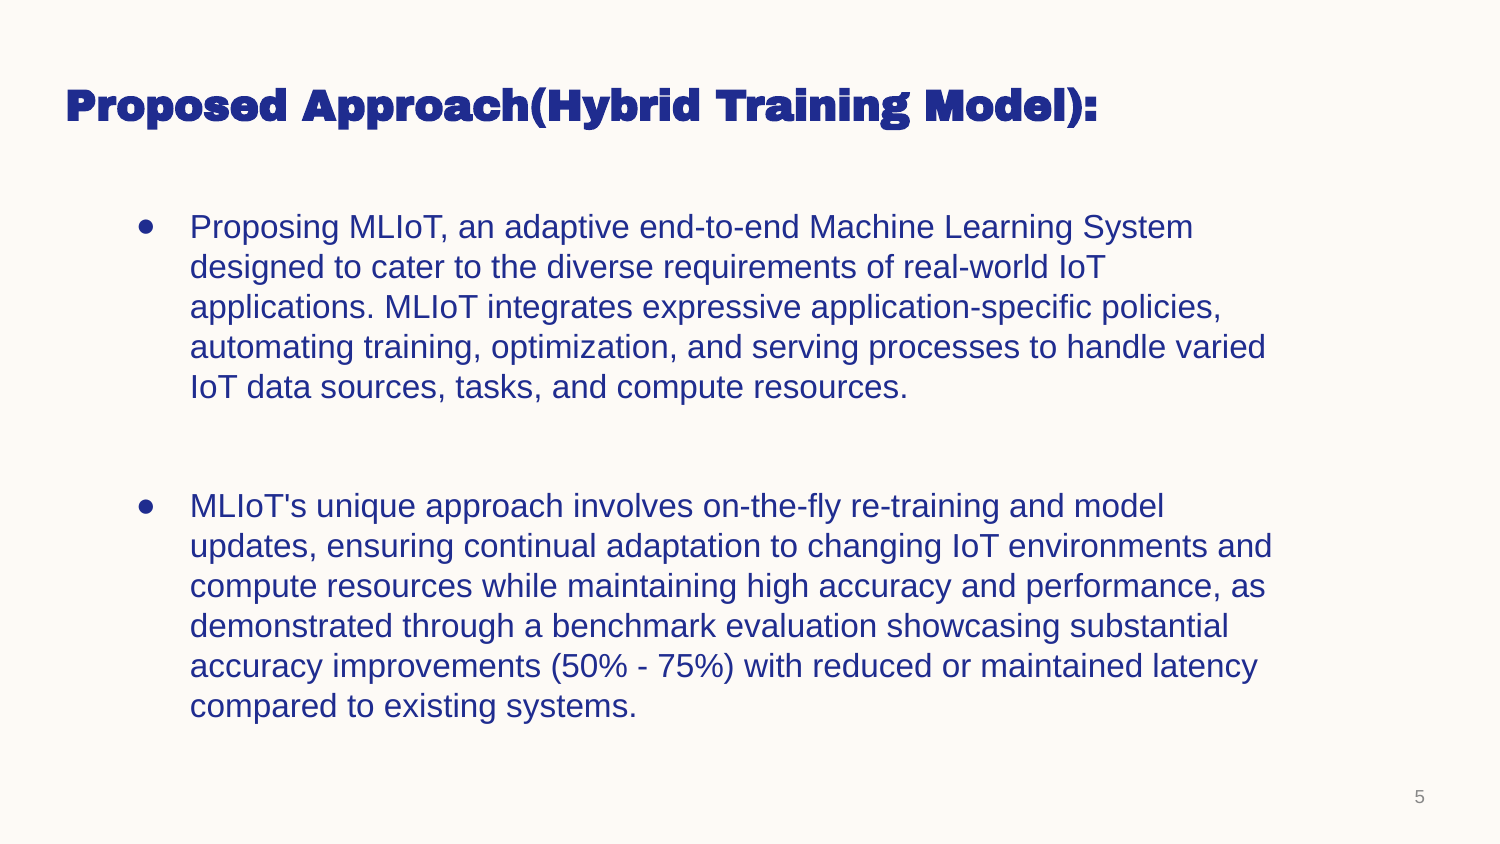

Proposed Approach(Hybrid Training Model):
Proposing MLIoT, an adaptive end-to-end Machine Learning System designed to cater to the diverse requirements of real-world IoT applications. MLIoT integrates expressive application-specific policies, automating training, optimization, and serving processes to handle varied IoT data sources, tasks, and compute resources.

MLIoT's unique approach involves on-the-fly re-training and model updates, ensuring continual adaptation to changing IoT environments and compute resources while maintaining high accuracy and performance, as demonstrated through a benchmark evaluation showcasing substantial accuracy improvements (50% - 75%) with reduced or maintained latency compared to existing systems.
5